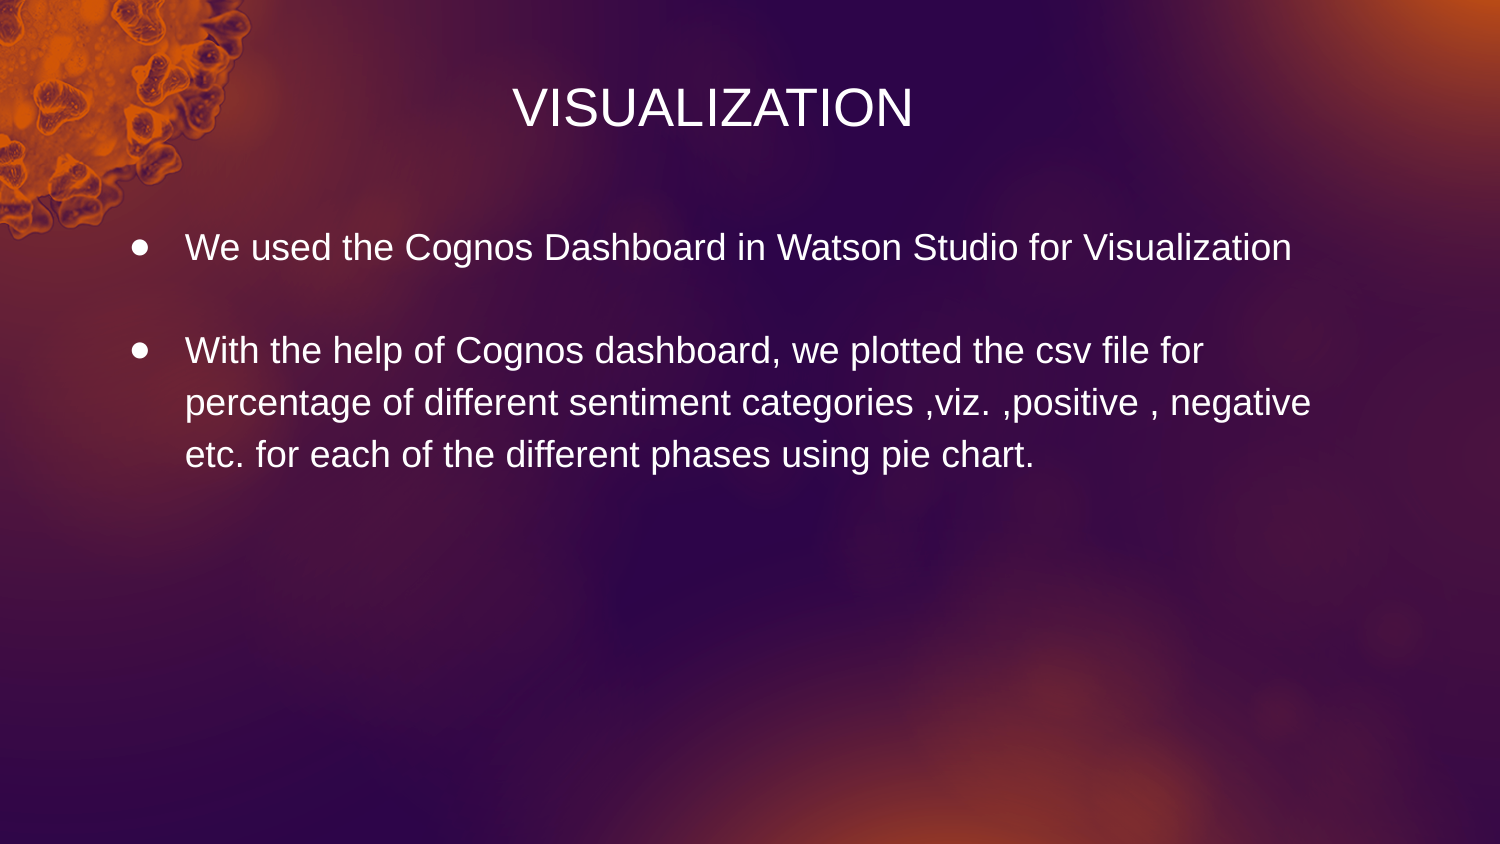

# VISUALIZATION
We used the Cognos Dashboard in Watson Studio for Visualization

With the help of Cognos dashboard, we plotted the csv file for percentage of different sentiment categories ,viz. ,positive , negative etc. for each of the different phases using pie chart.